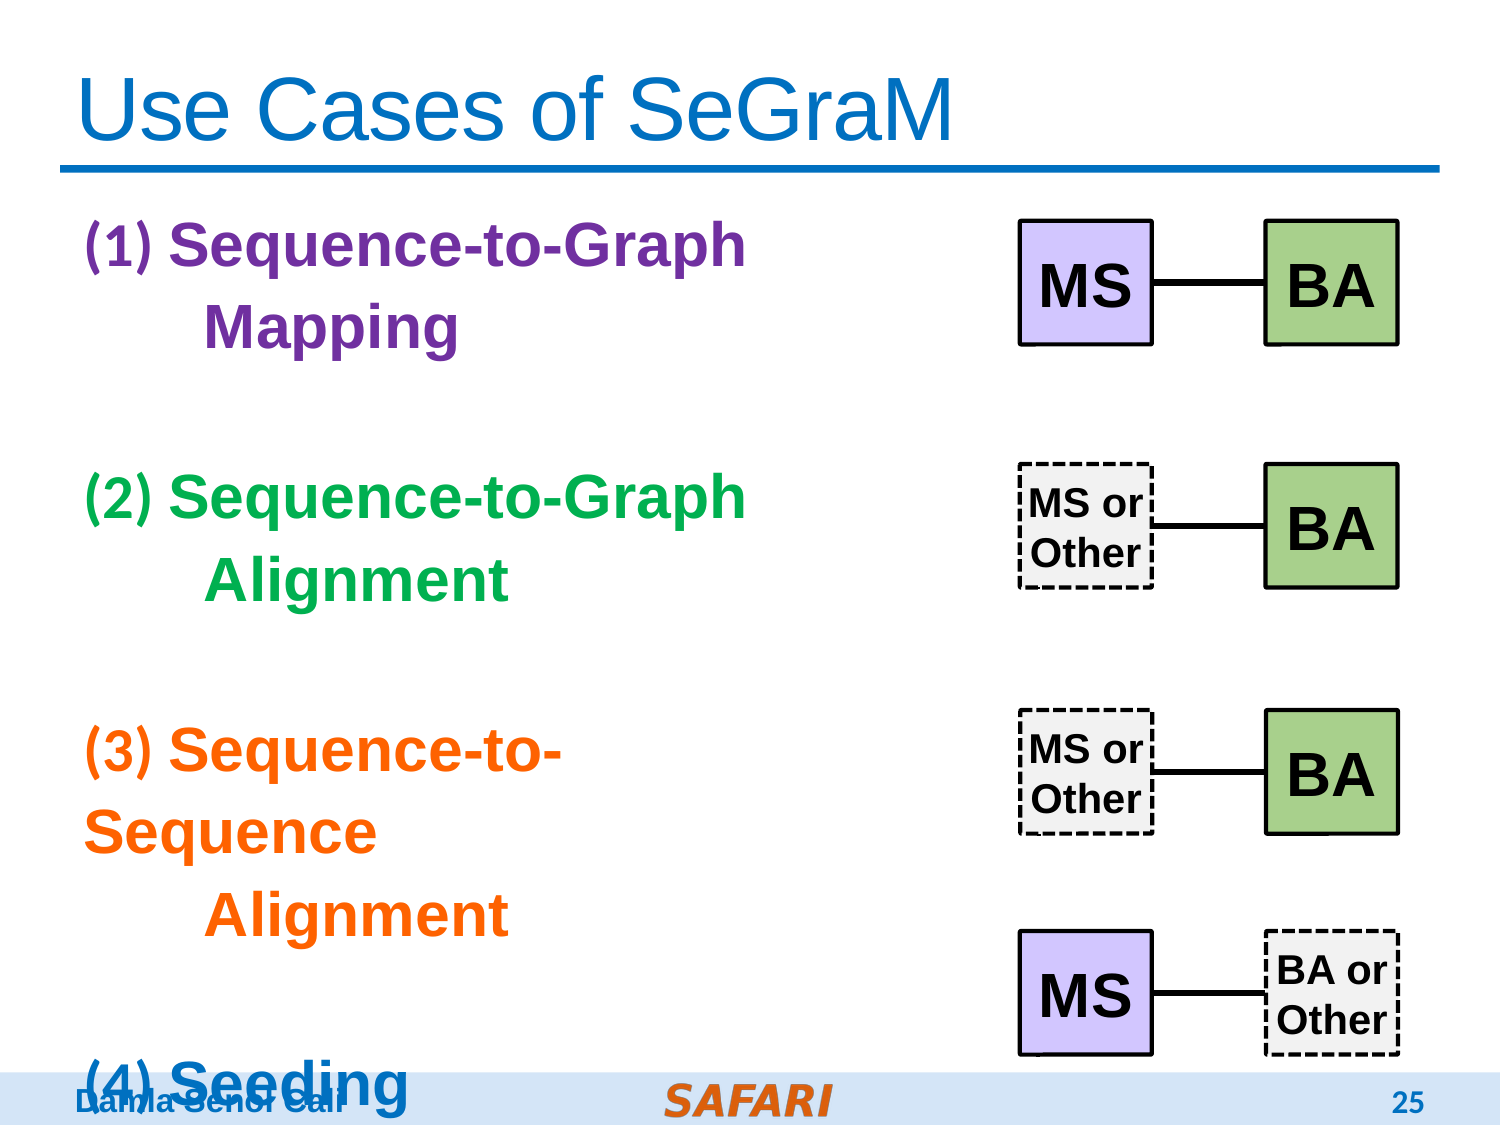

# Use Cases of SeGraM
(1) Sequence-to-Graph
       Mapping
(2) Sequence-to-Graph
       Alignment
(3) Sequence-to-Sequence
       Alignment
(4) Seeding
MS
BA
MS or
Other
BA
MS or
Other
BA
BA or
Other
MS
25